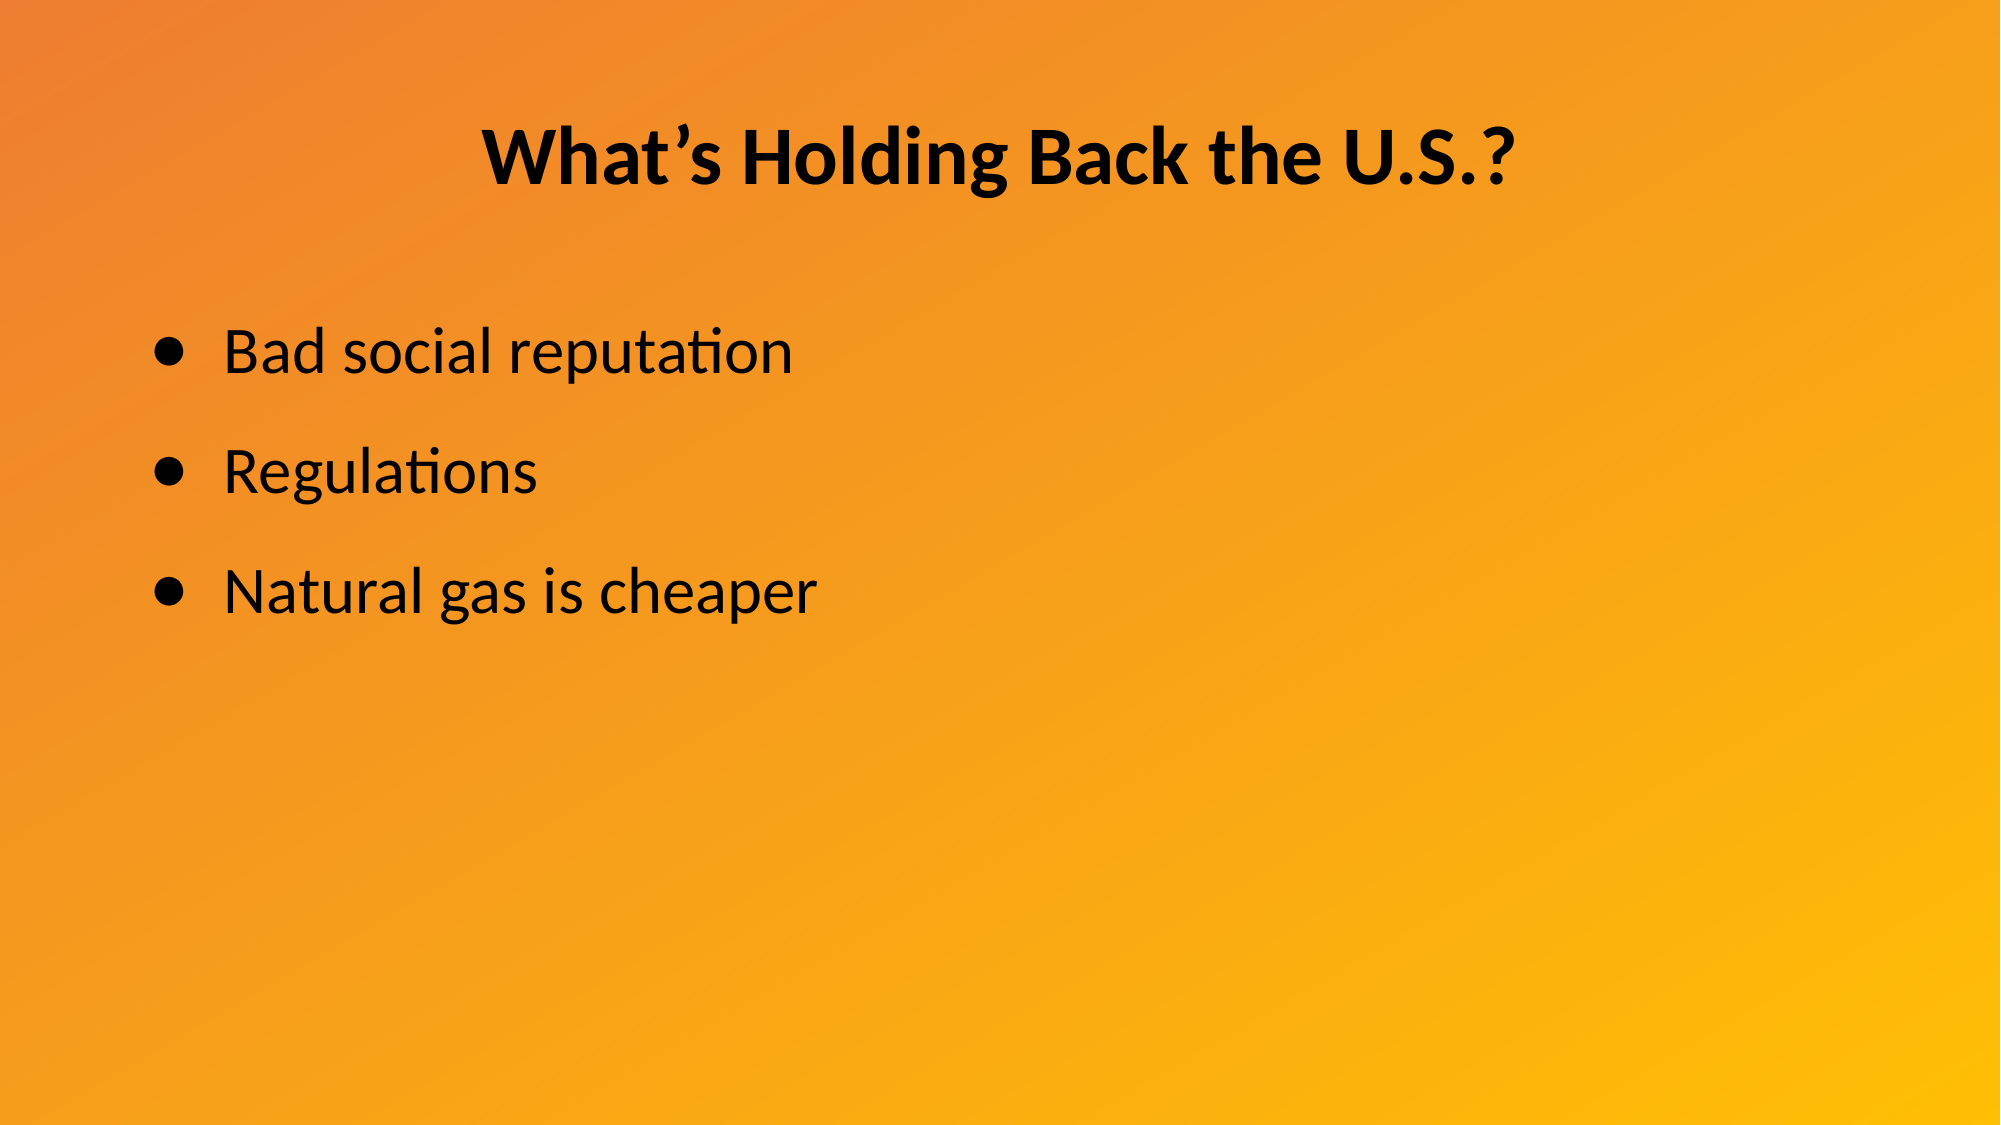

# What’s Holding Back the U.S.?
Bad social reputation
Regulations
Natural gas is cheaper